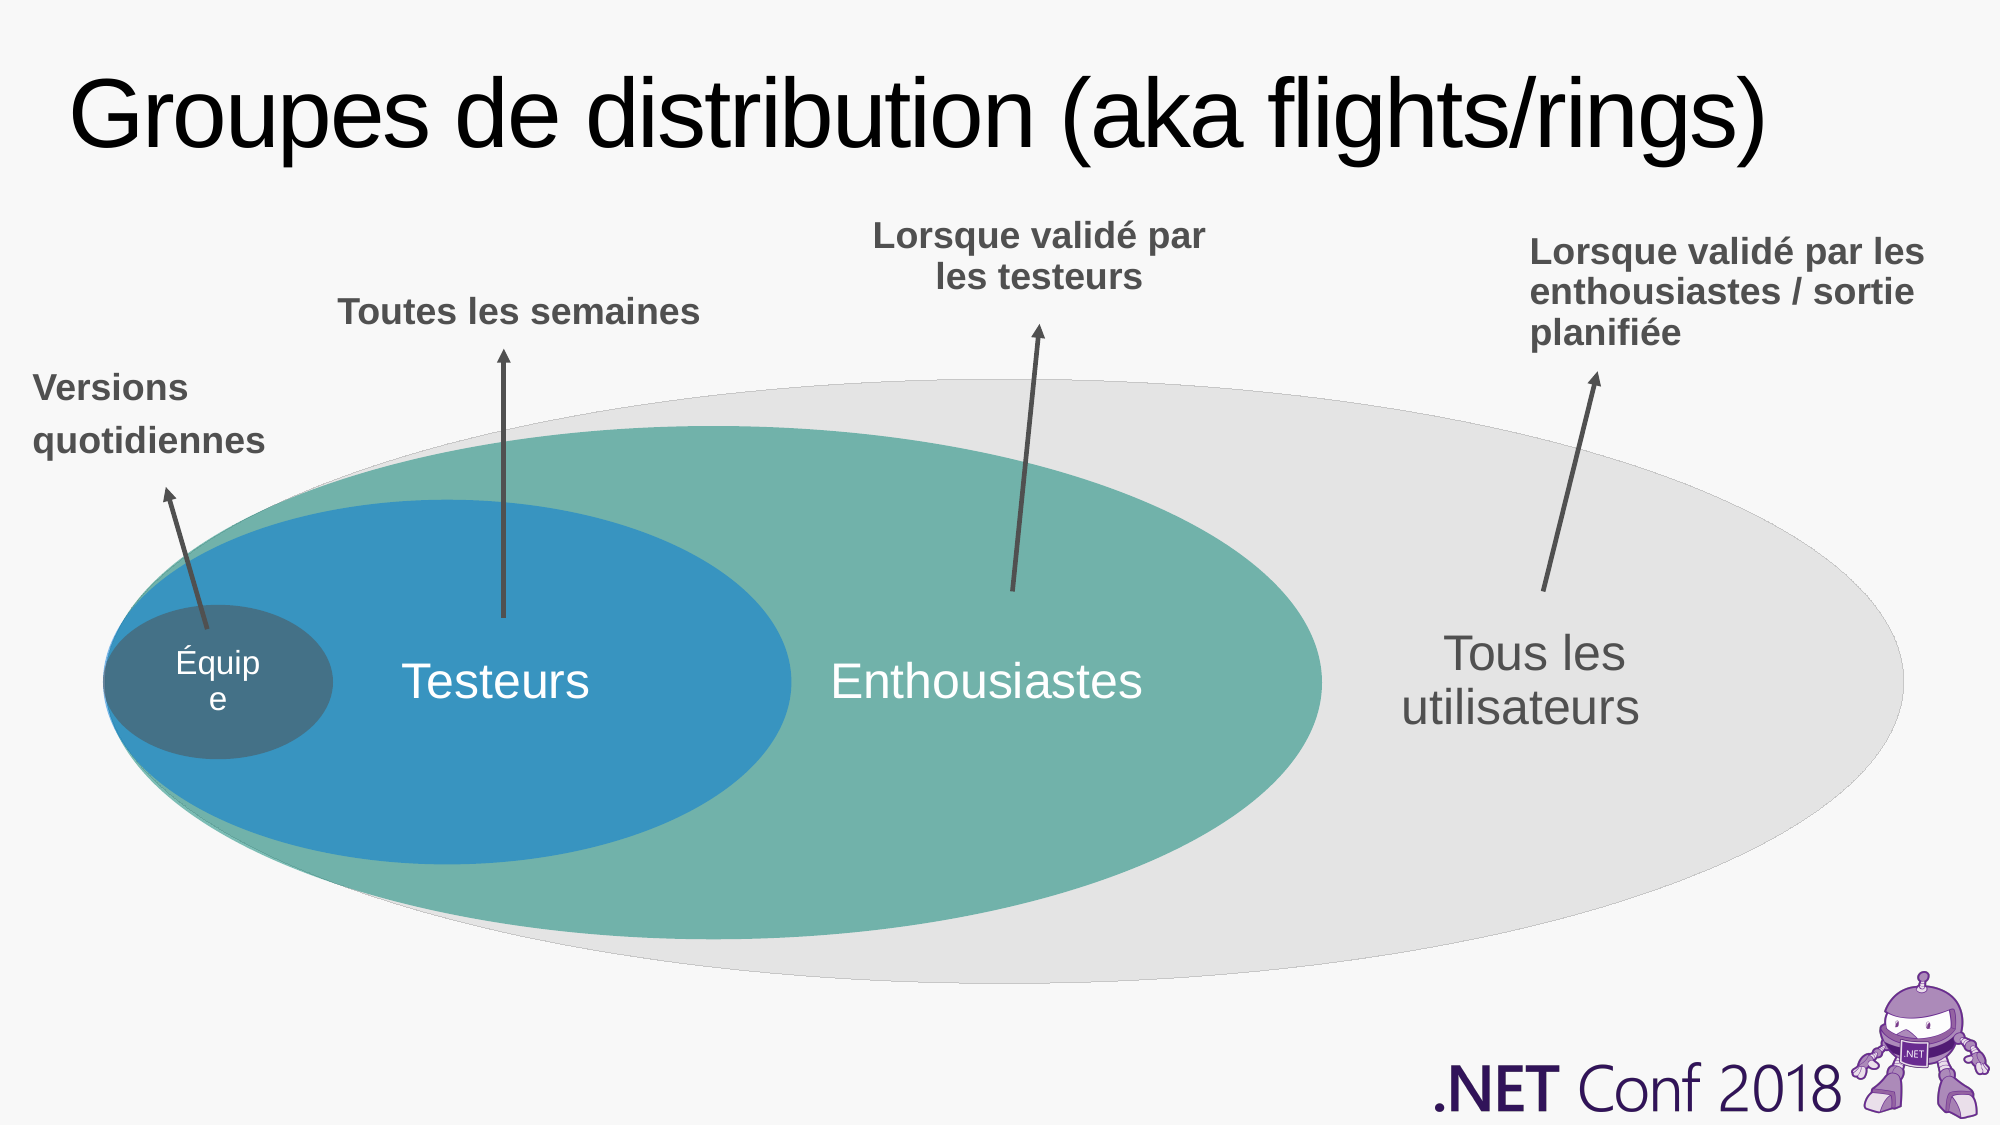

# Groupes de distribution (aka flights/rings)
Lorsque validé par les testeurs
Lorsque validé par les enthousiastes / sortie planifiée
Toutes les semaines
Versions
quotidiennes
 Tous les
utilisateurs
  Enthousiastes
         Testeurs
Équipe